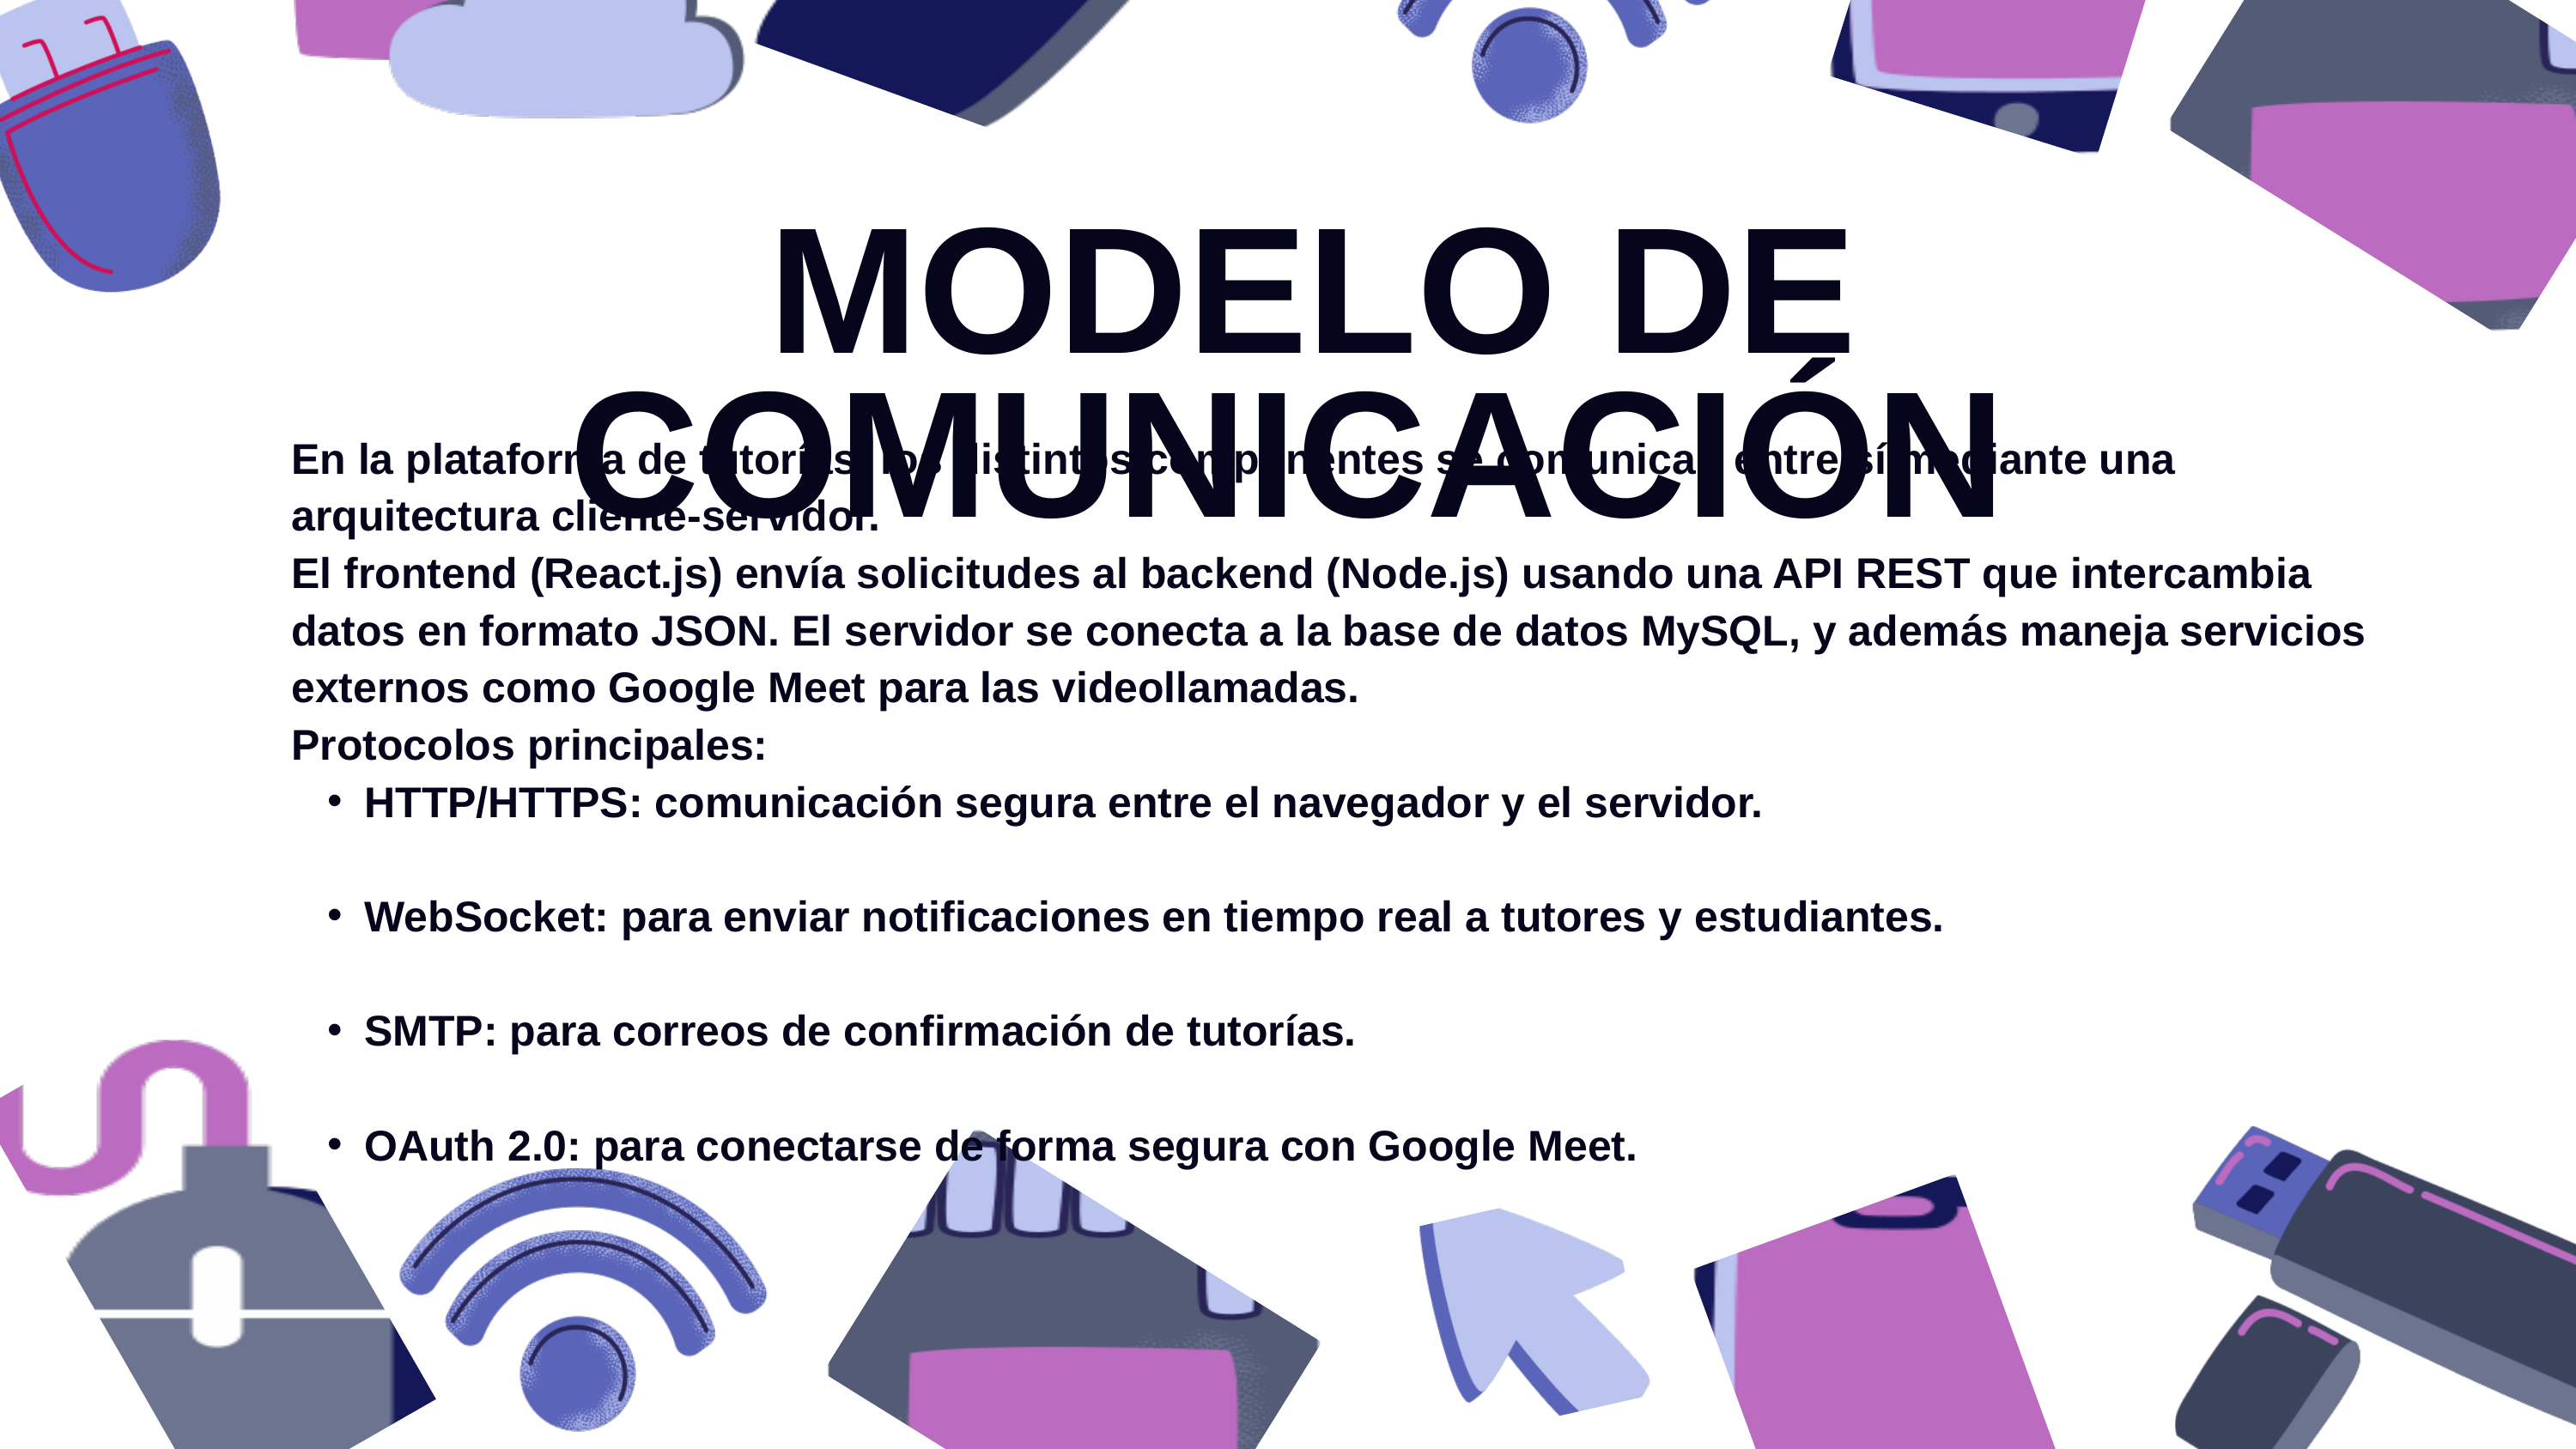

MODELO DE COMUNICACIÓN
En la plataforma de tutorías, los distintos componentes se comunican entre sí mediante una arquitectura cliente-servidor.
El frontend (React.js) envía solicitudes al backend (Node.js) usando una API REST que intercambia datos en formato JSON. El servidor se conecta a la base de datos MySQL, y además maneja servicios externos como Google Meet para las videollamadas.
Protocolos principales:
HTTP/HTTPS: comunicación segura entre el navegador y el servidor.

WebSocket: para enviar notificaciones en tiempo real a tutores y estudiantes.

SMTP: para correos de confirmación de tutorías.

OAuth 2.0: para conectarse de forma segura con Google Meet.